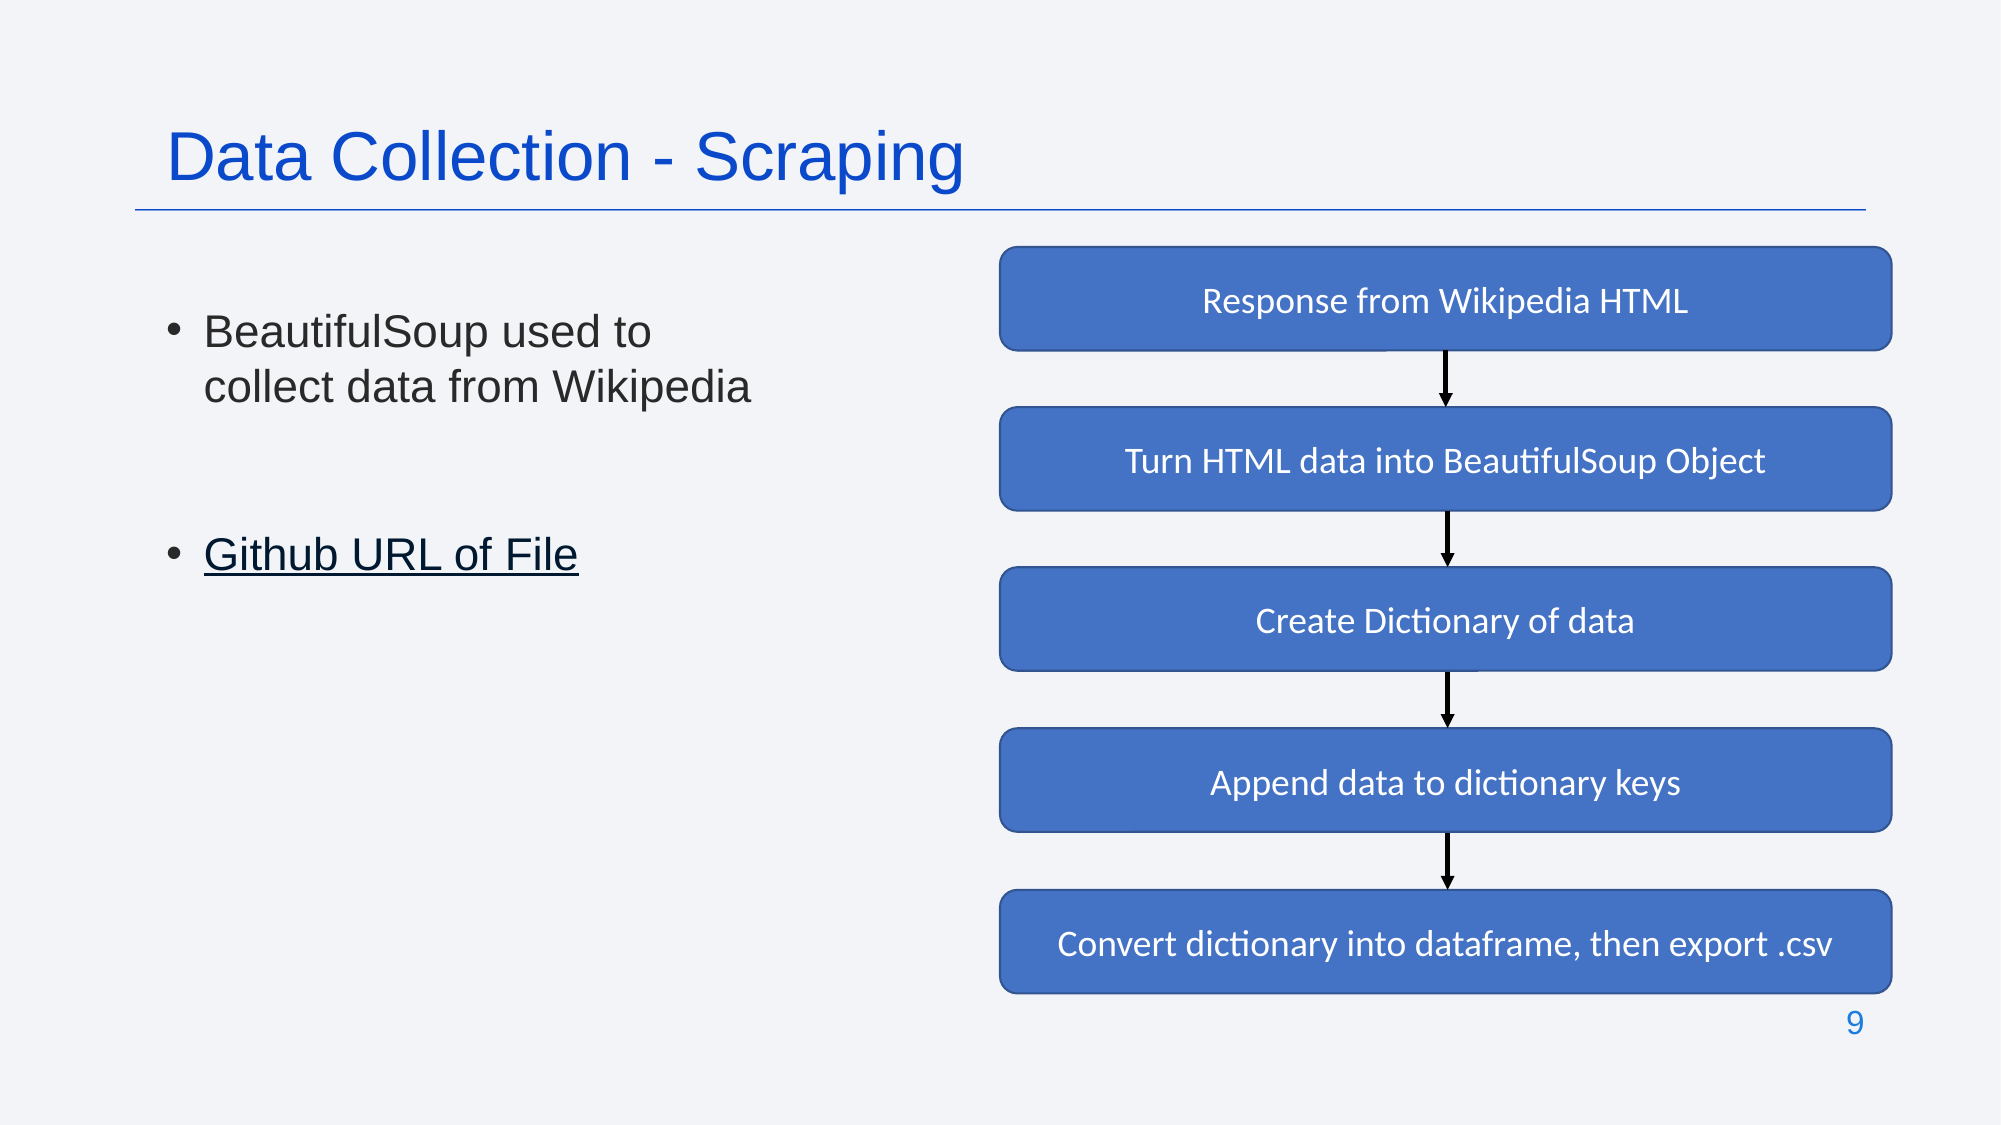

Data Collection - Scraping
Response from Wikipedia HTML
BeautifulSoup used to collect data from Wikipedia

Github URL of File
Turn HTML data into BeautifulSoup Object
Create Dictionary of data
Append data to dictionary keys
Convert dictionary into dataframe, then export .csv
9